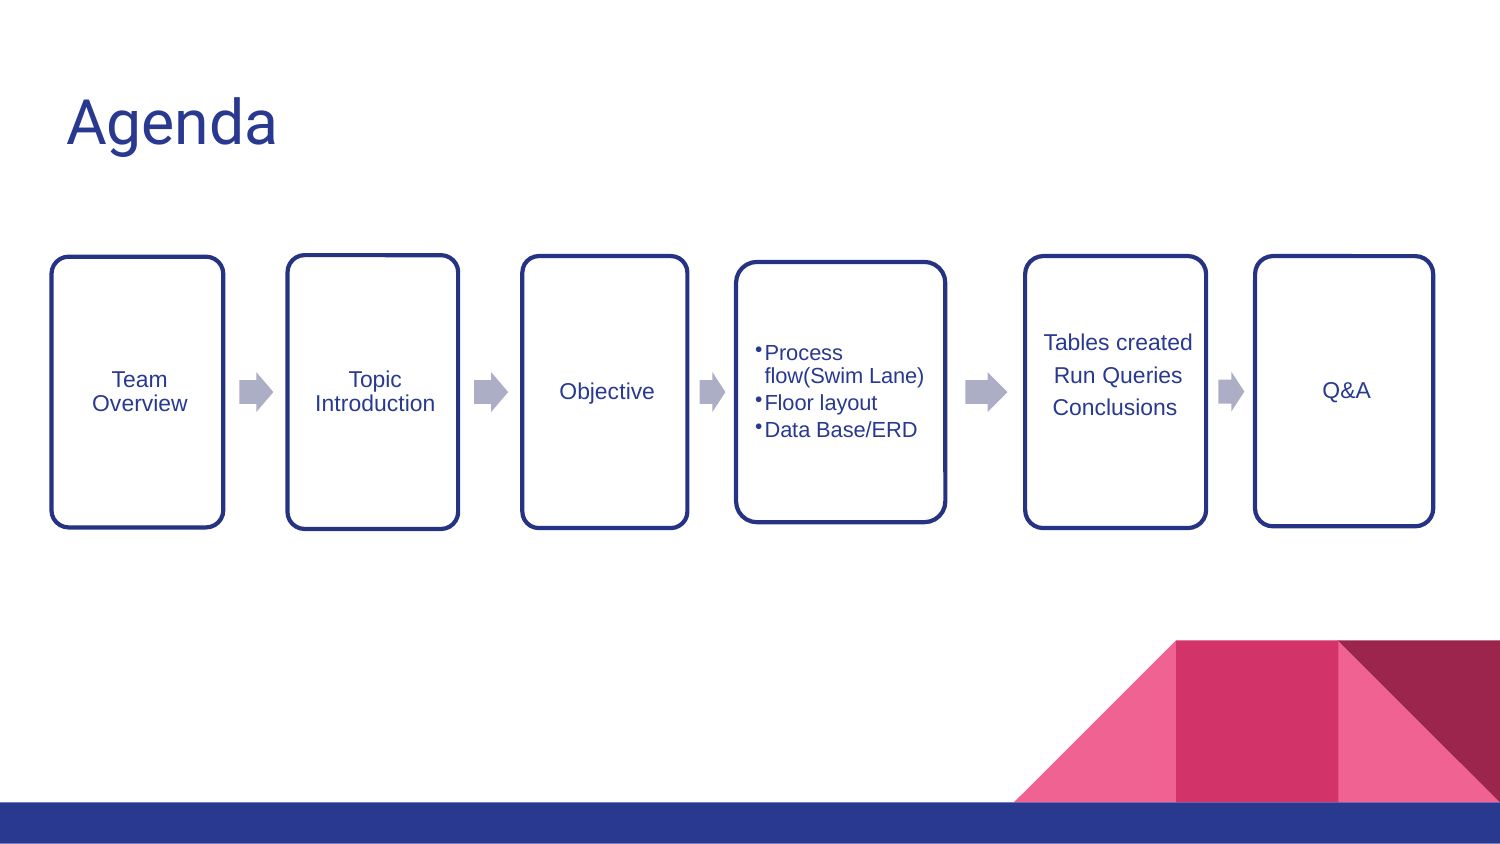

# Agenda
Team Overview

Topic Introduction

Objective

Process flow(Swim Lane)
Floor layout
Data Base/ERD

Tables created
Run Queries
Conclusions

Q&A